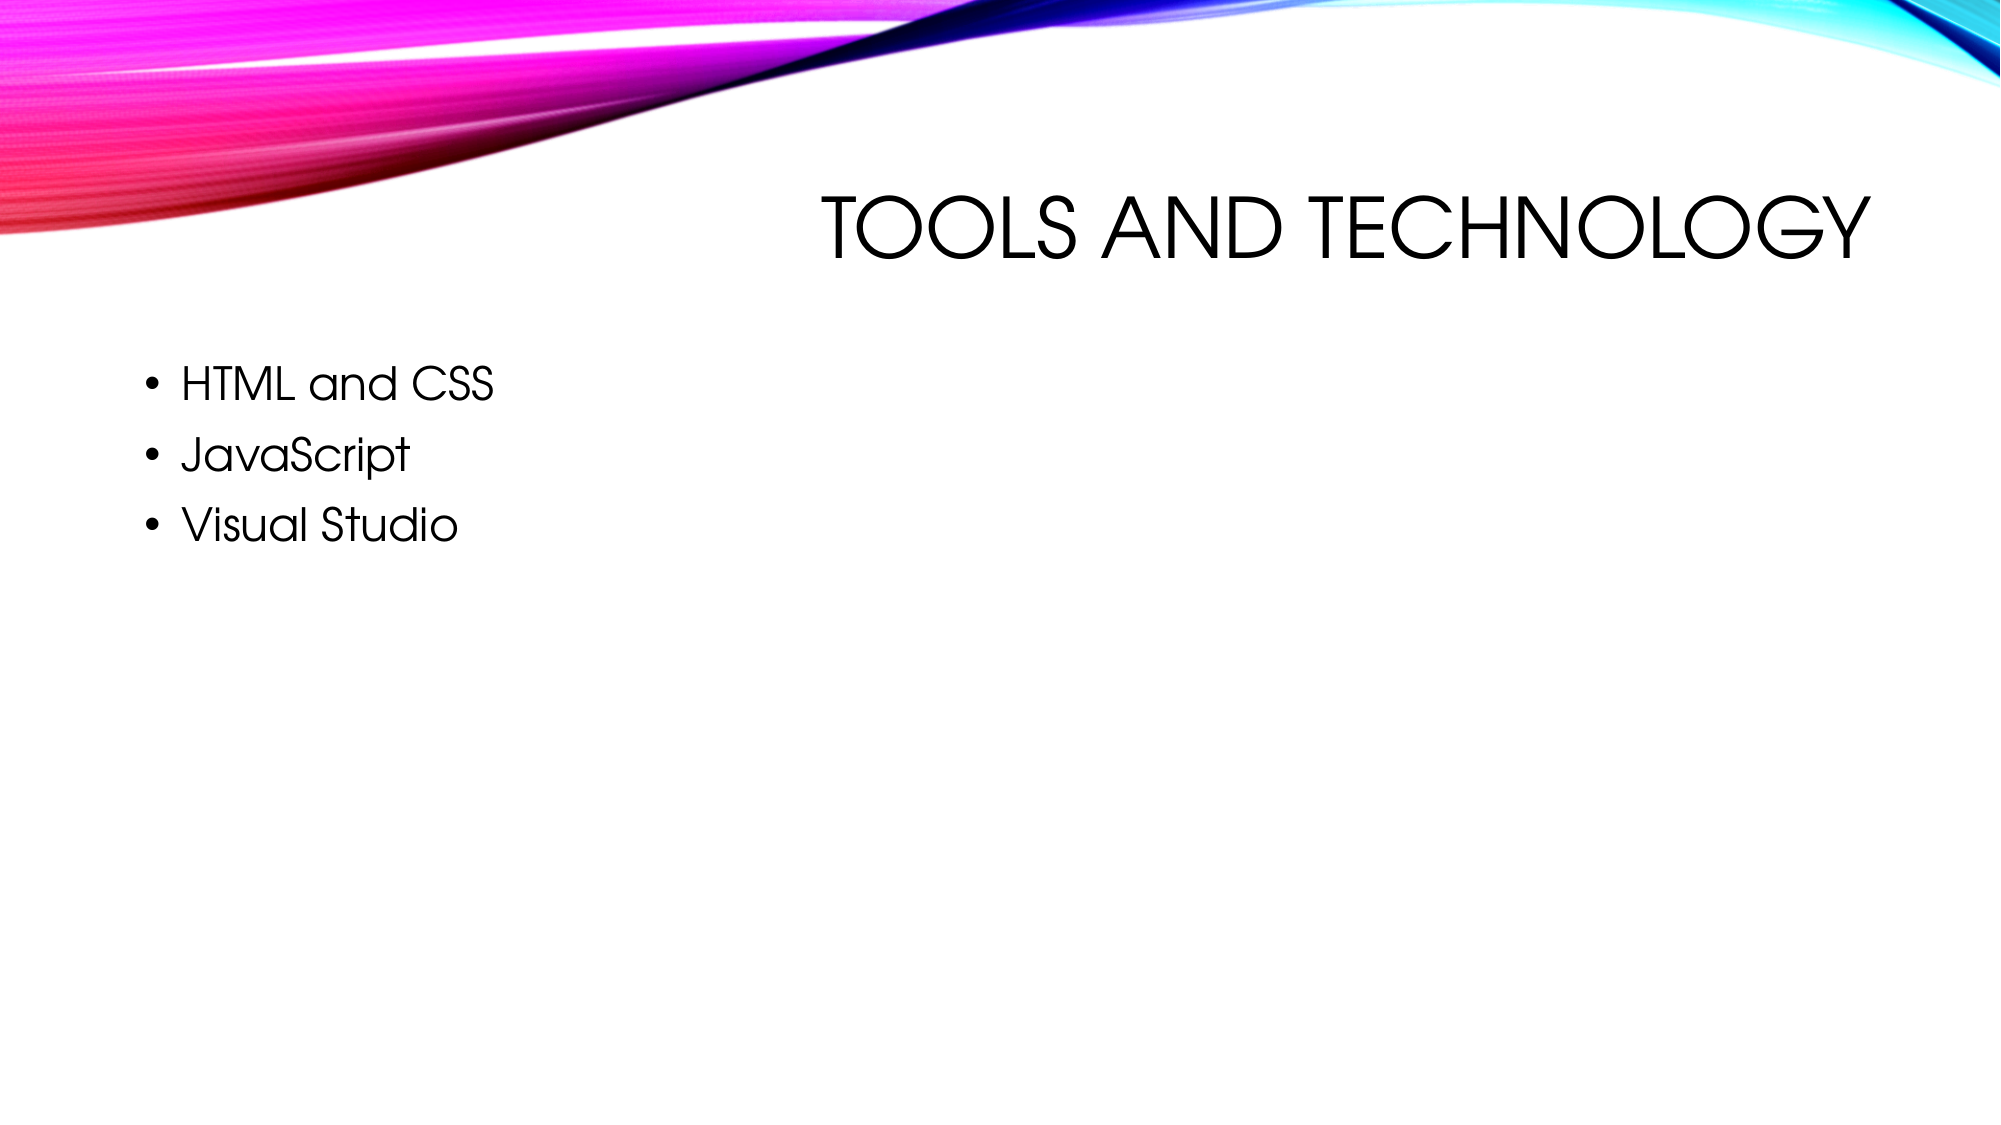

# Tools and Technology
HTML and CSS
JavaScript
Visual Studio